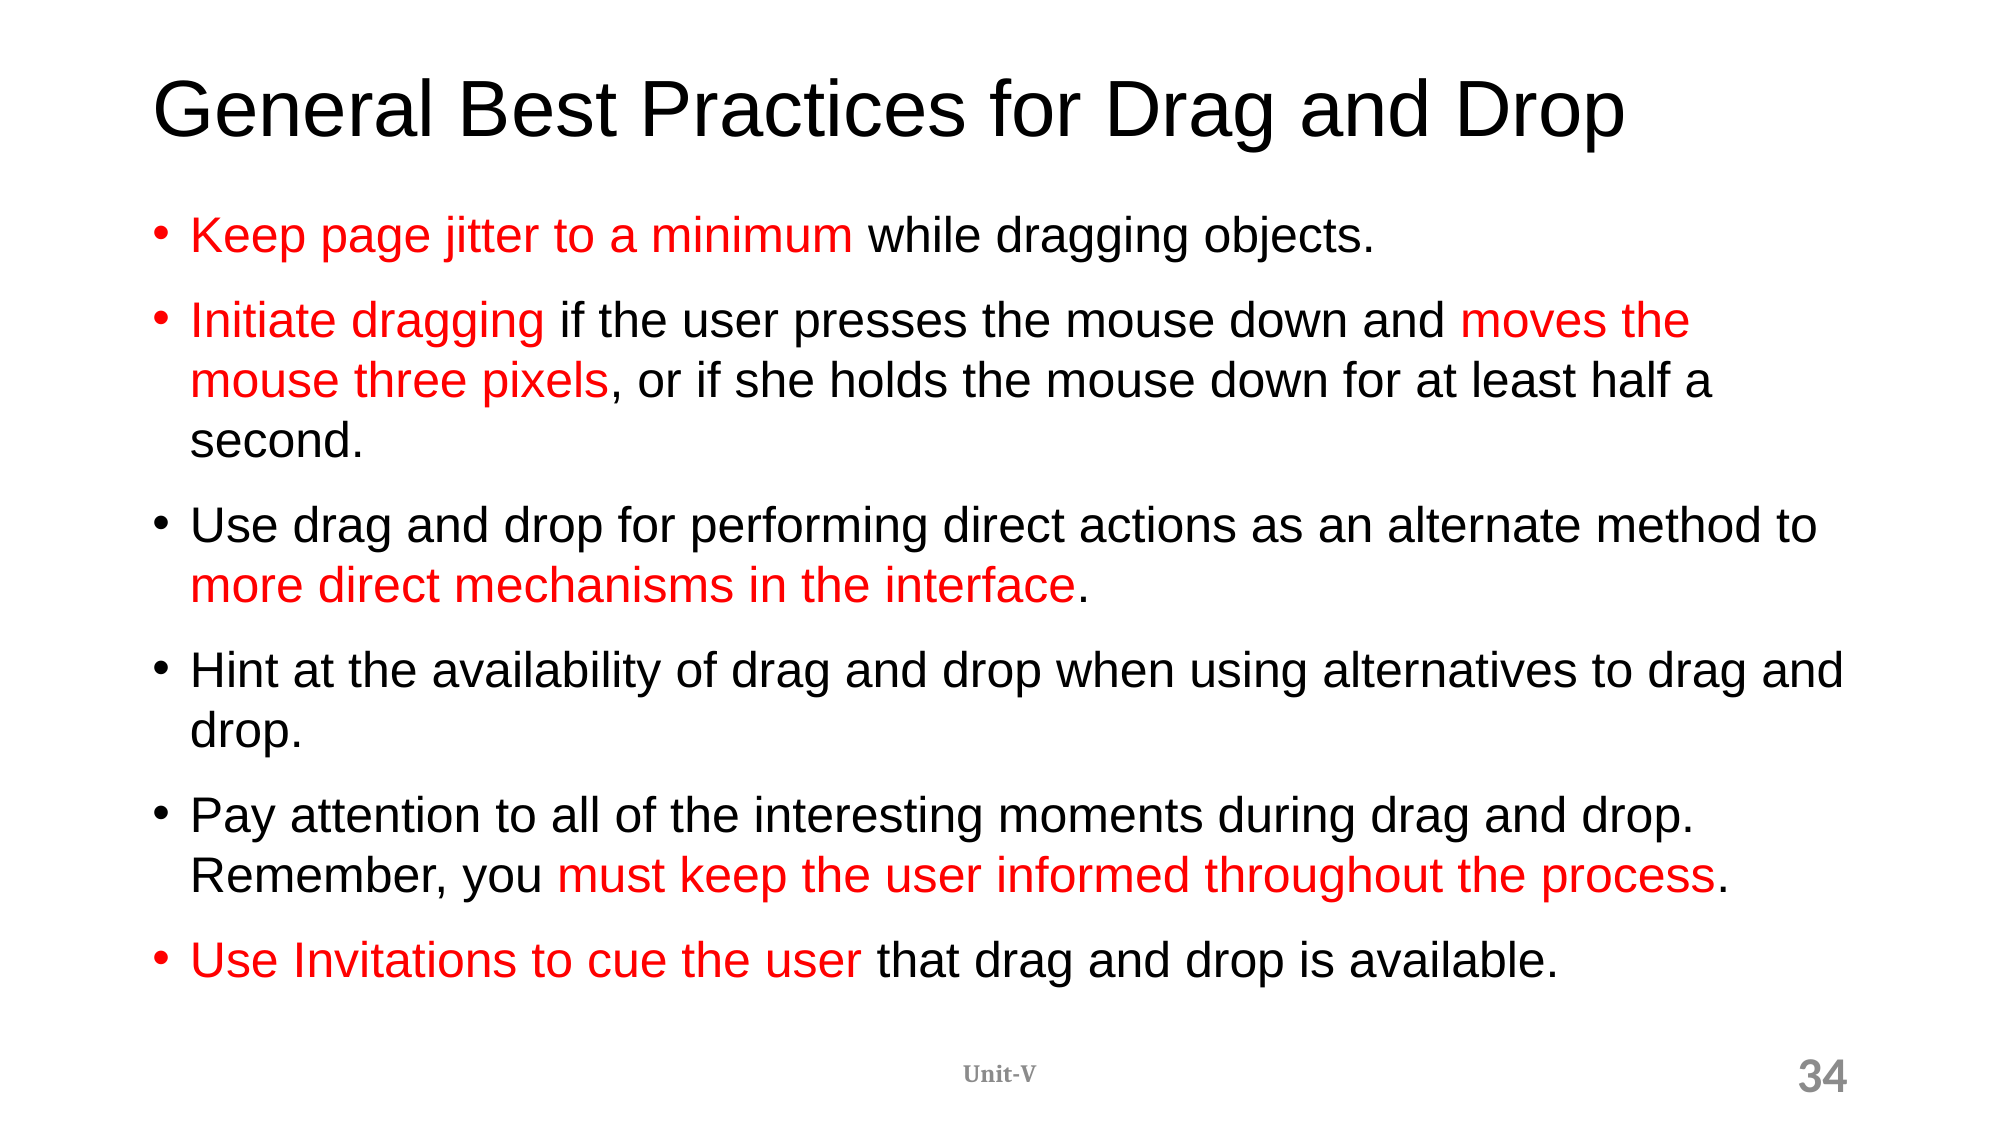

# General Best Practices for Drag and Drop
Keep page jitter to a minimum while dragging objects.
Initiate dragging if the user presses the mouse down and moves the mouse three pixels, or if she holds the mouse down for at least half a second.
Use drag and drop for performing direct actions as an alternate method to more direct mechanisms in the interface.
Hint at the availability of drag and drop when using alternatives to drag and drop.
Pay attention to all of the interesting moments during drag and drop. Remember, you must keep the user informed throughout the process.
Use Invitations to cue the user that drag and drop is available.

Unit-V
34